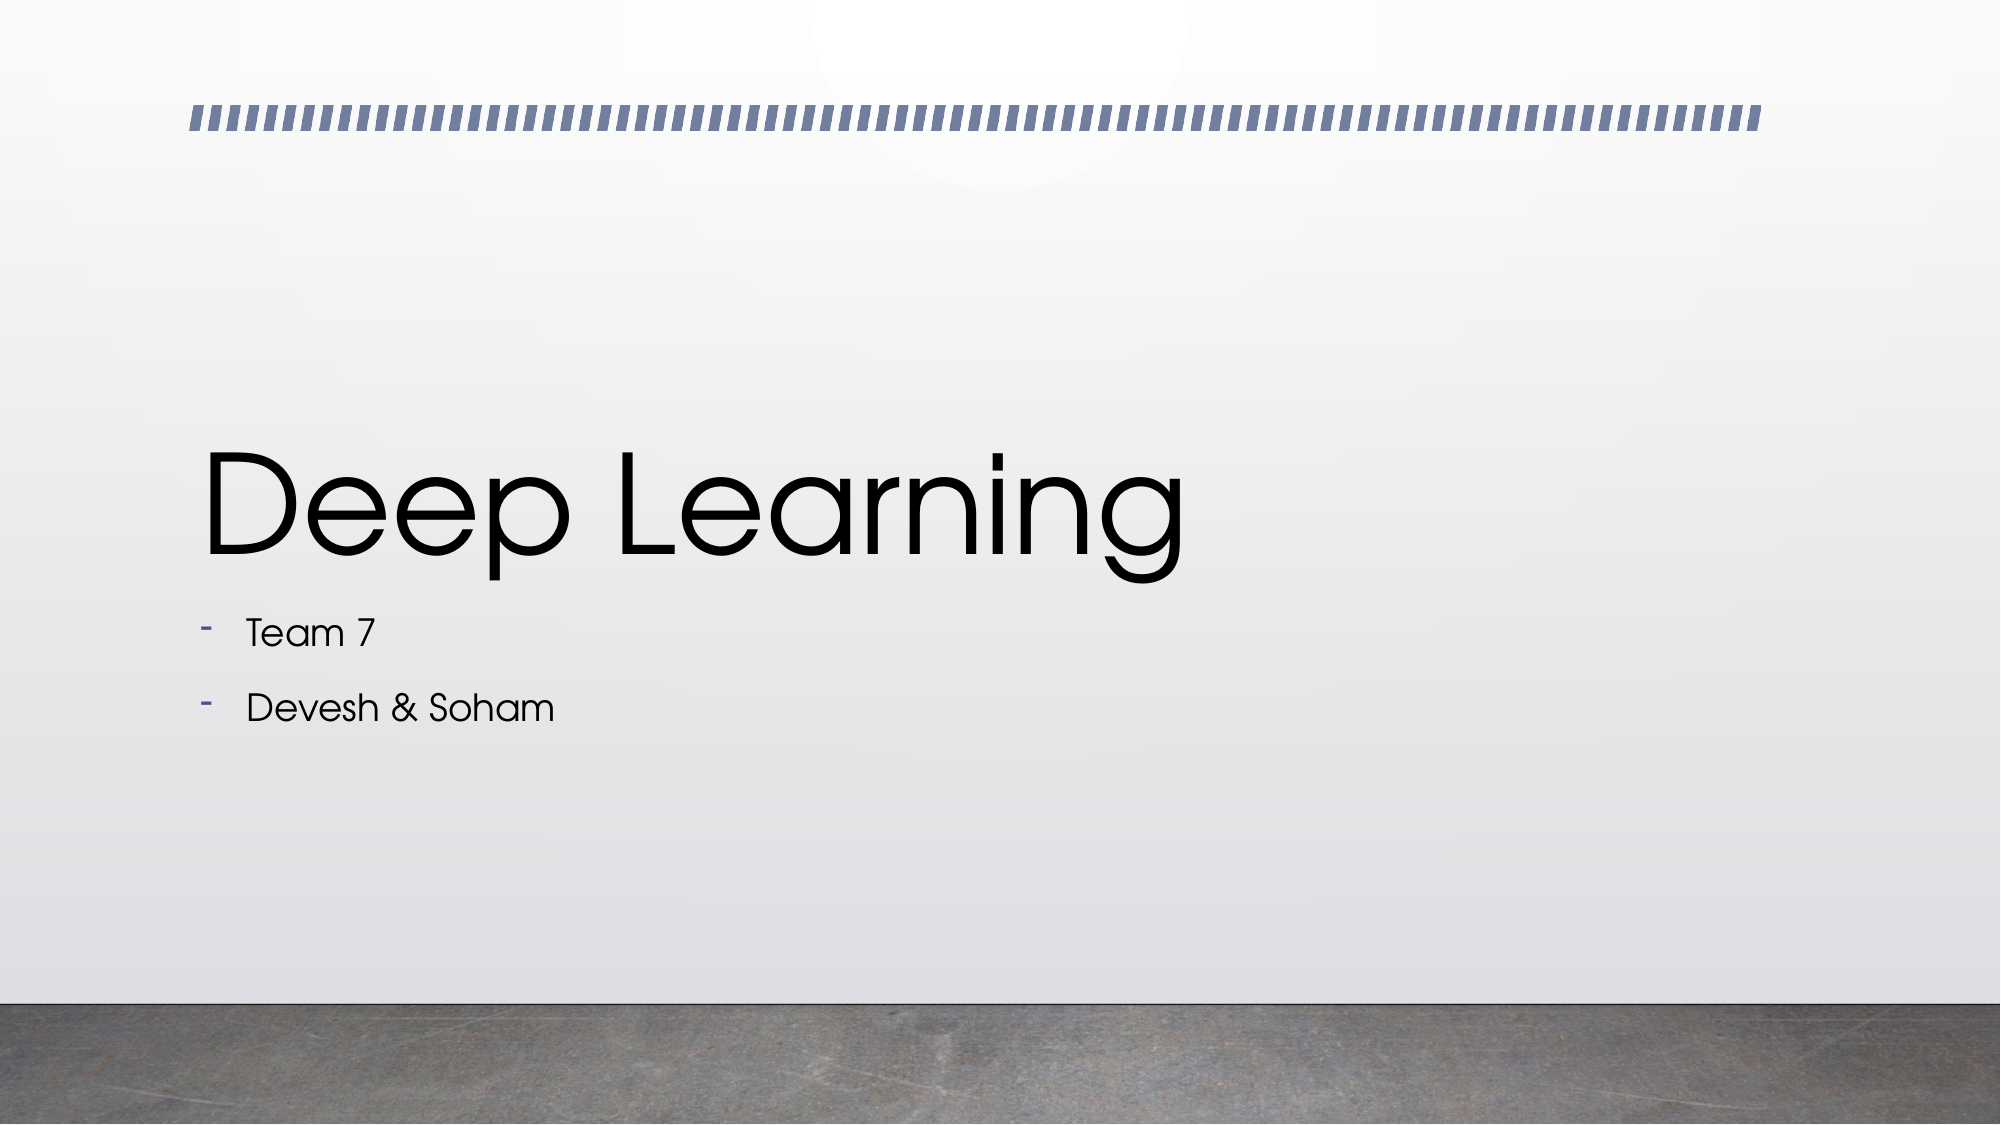

# Deep Learning
Team 7
Devesh & Soham